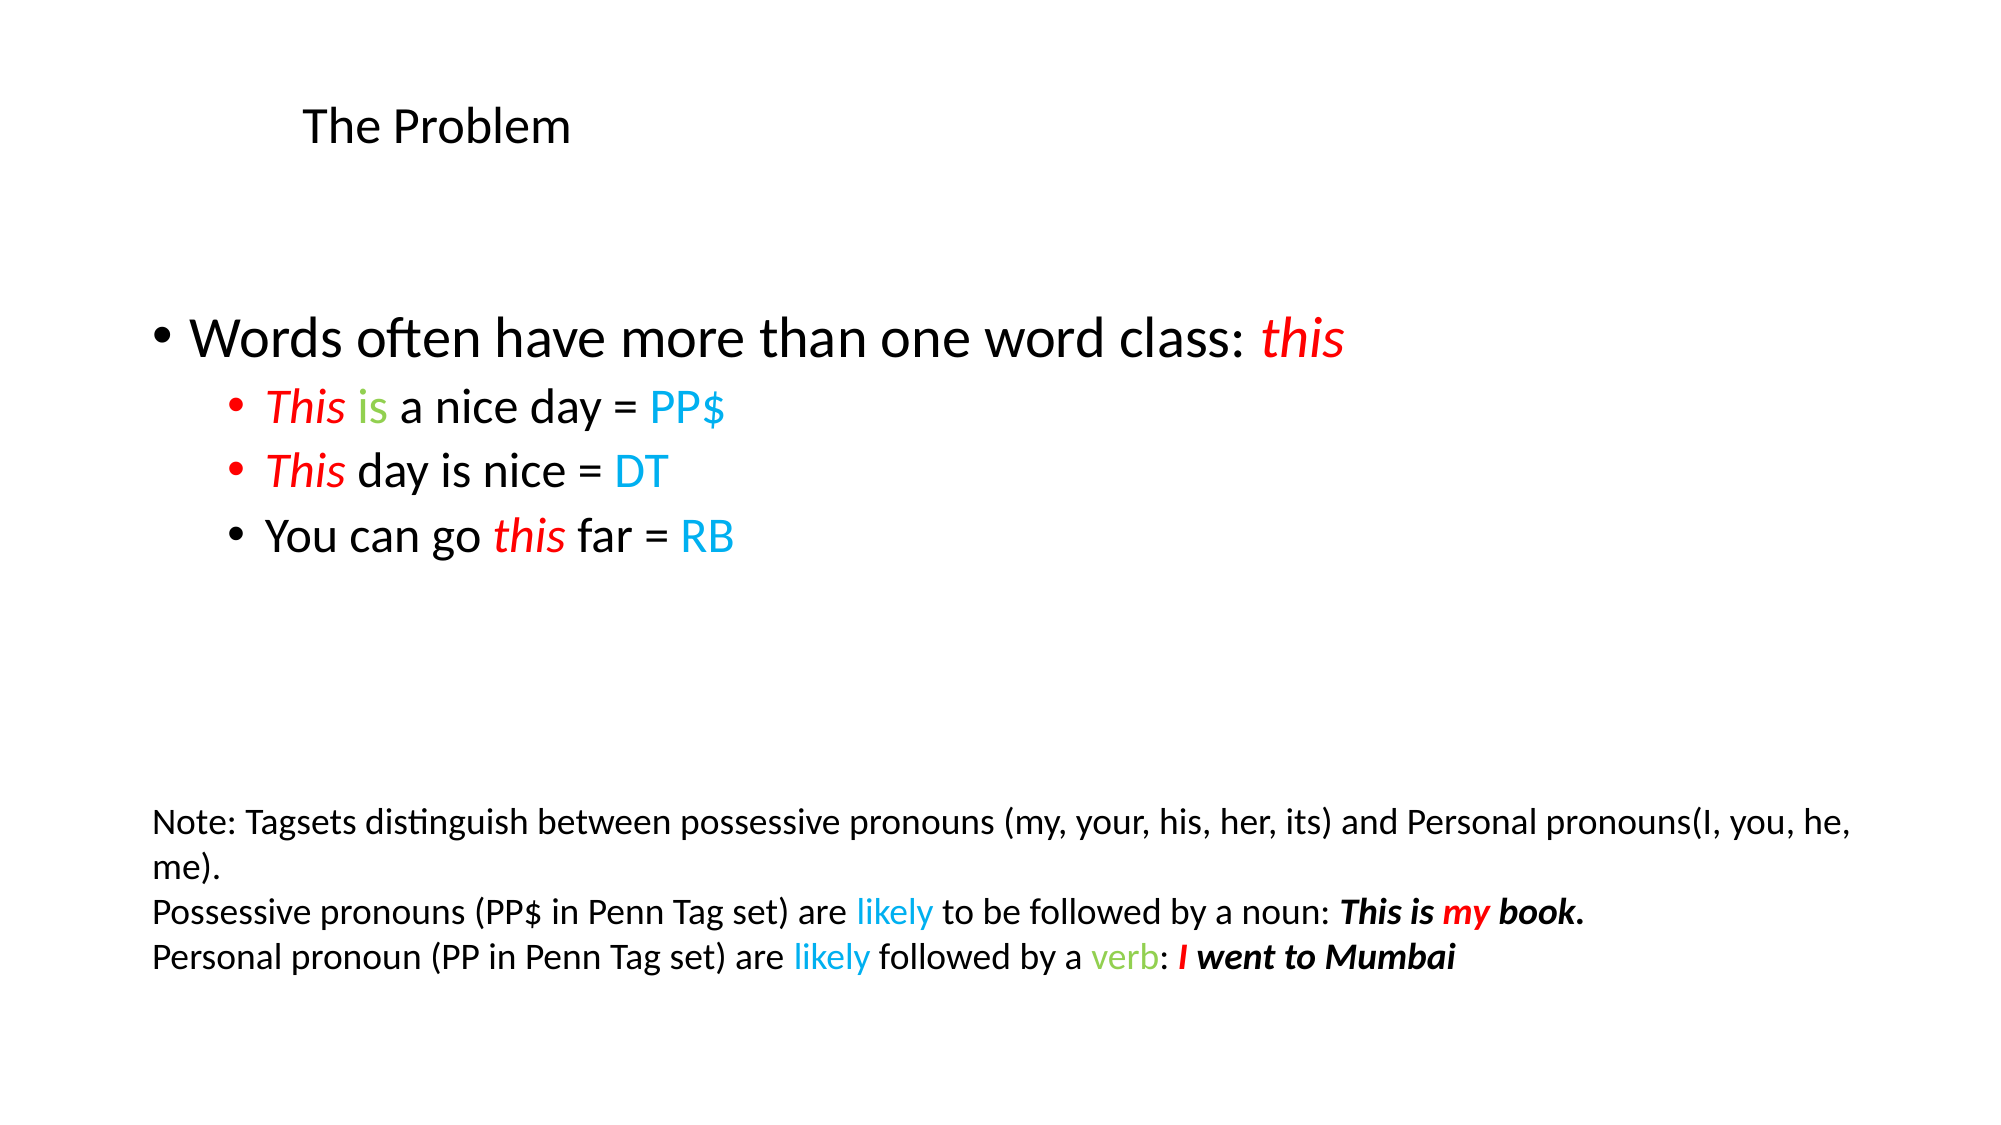

# The Problem
Words often have more than one word class: this
This is a nice day = PP$
This day is nice = DT
You can go this far = RB
Note: Tagsets distinguish between possessive pronouns (my, your, his, her, its) and Personal pronouns(I, you, he, me).
Possessive pronouns (PP$ in Penn Tag set) are likely to be followed by a noun: This is my book.
Personal pronoun (PP in Penn Tag set) are likely followed by a verb: I went to Mumbai